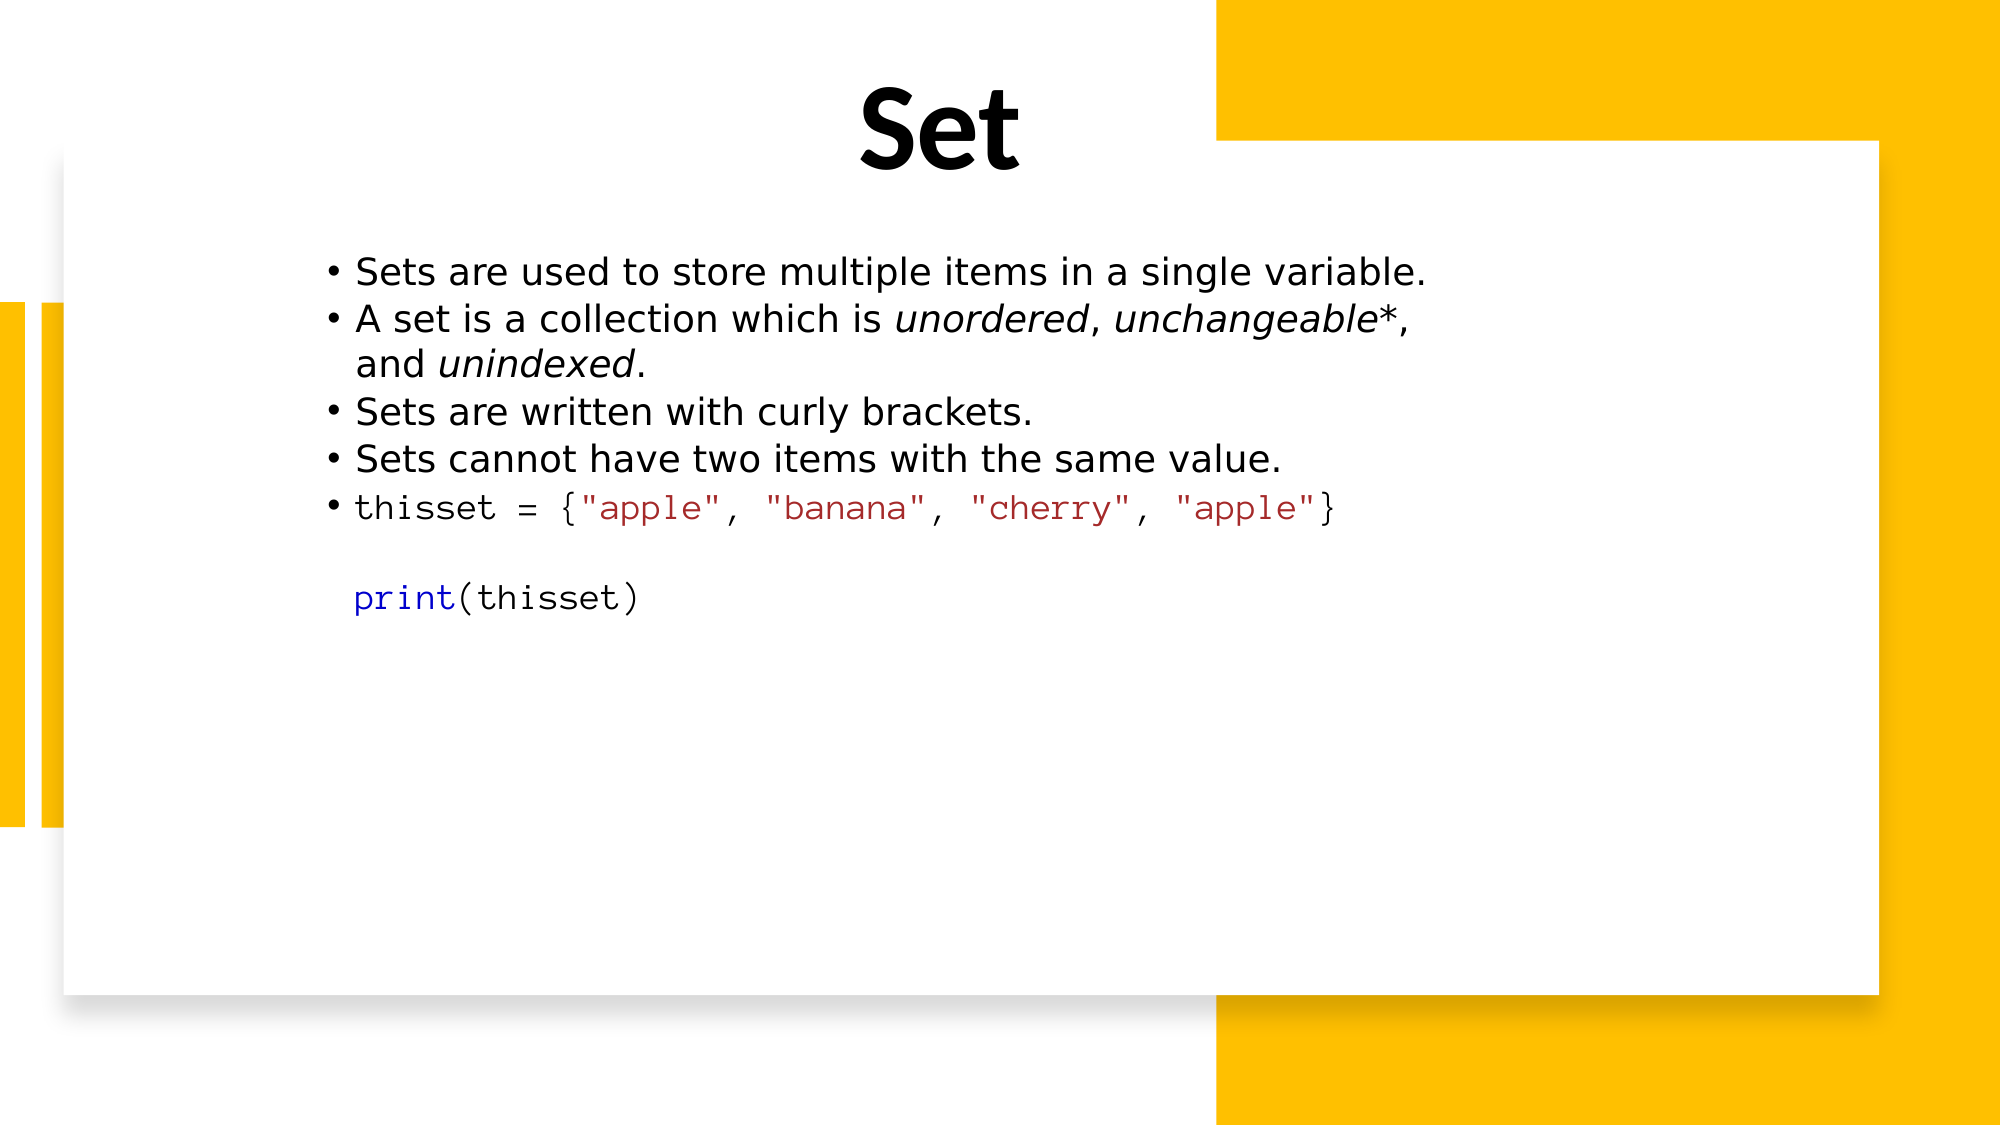

Set

Sets are used to store multiple items in a single variable.
A set is a collection which is unordered, unchangeable*, and unindexed.
Sets are written with curly brackets.
Sets cannot have two items with the same value.
thisset = {"apple", "banana", "cherry", "apple"}
print(thisset)